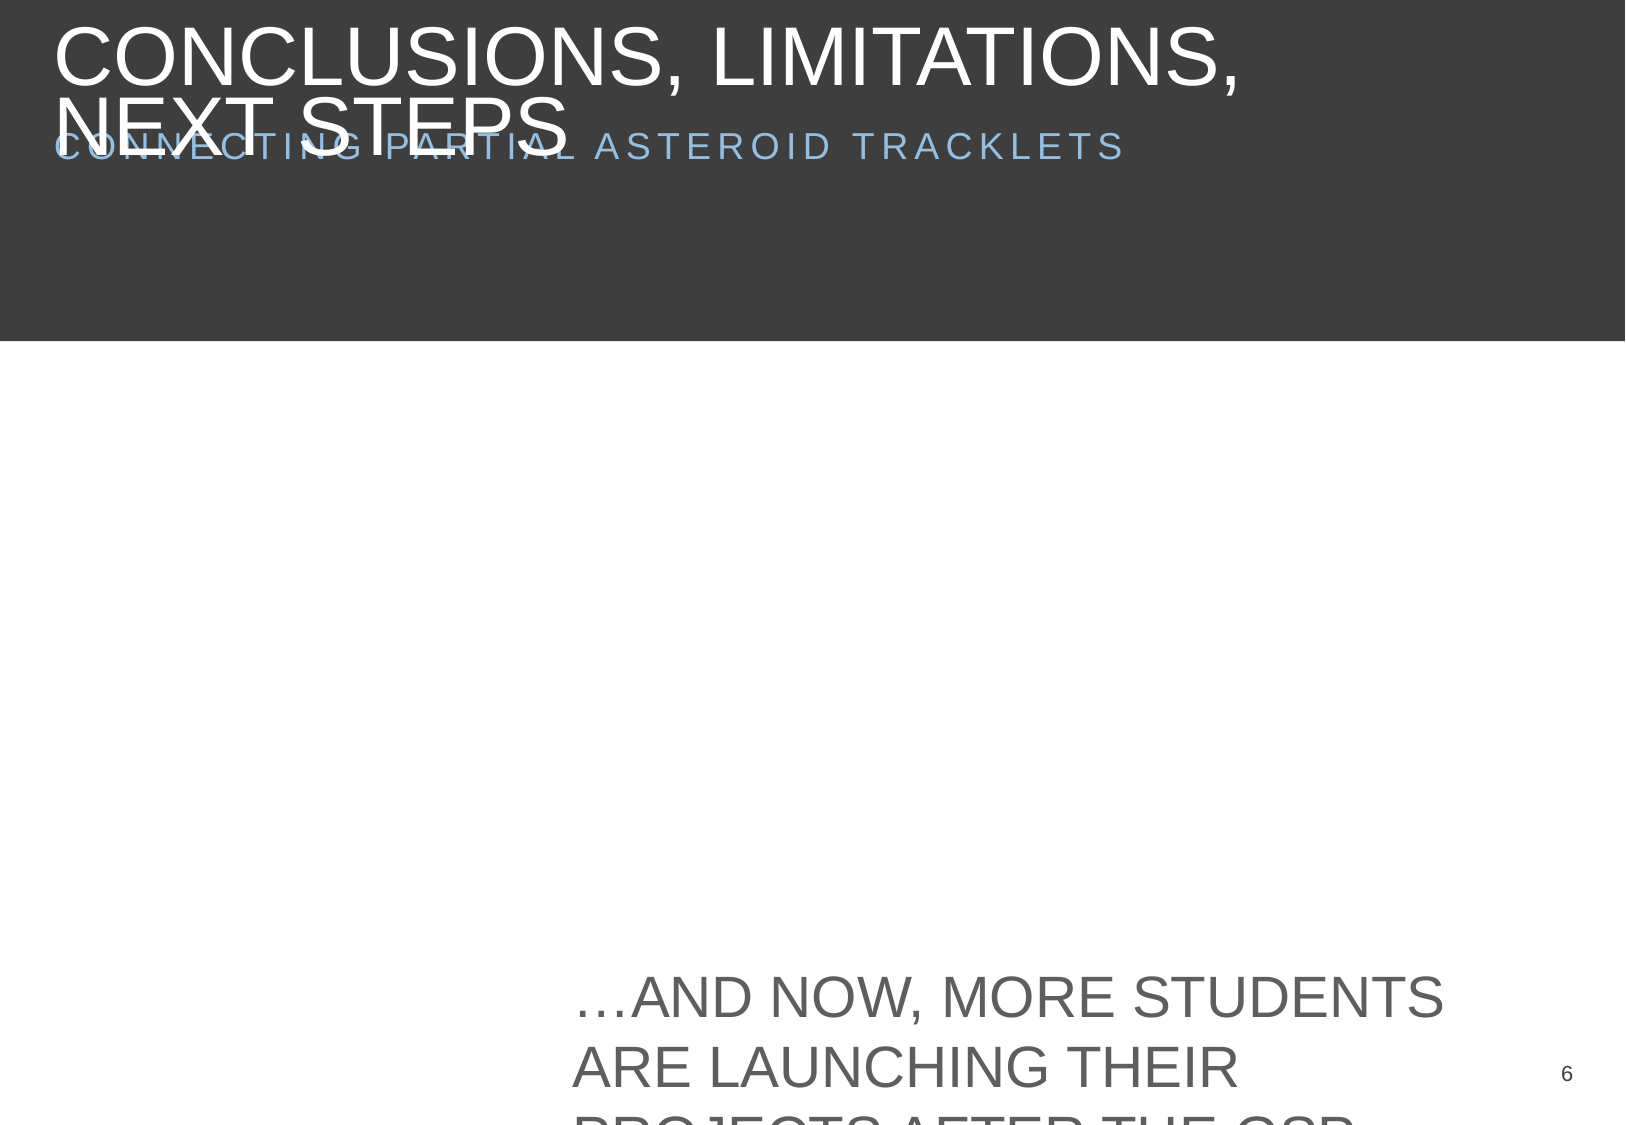

CONCLUSIONS, LIMITATIONS, NEXT STEPS
CONNECTING PARTIAL ASTEROID TRACKLETS
…AND NOW, MORE STUDENTS ARE LAUNCHING THEIR PROJECTS AFTER THE GSP.
6